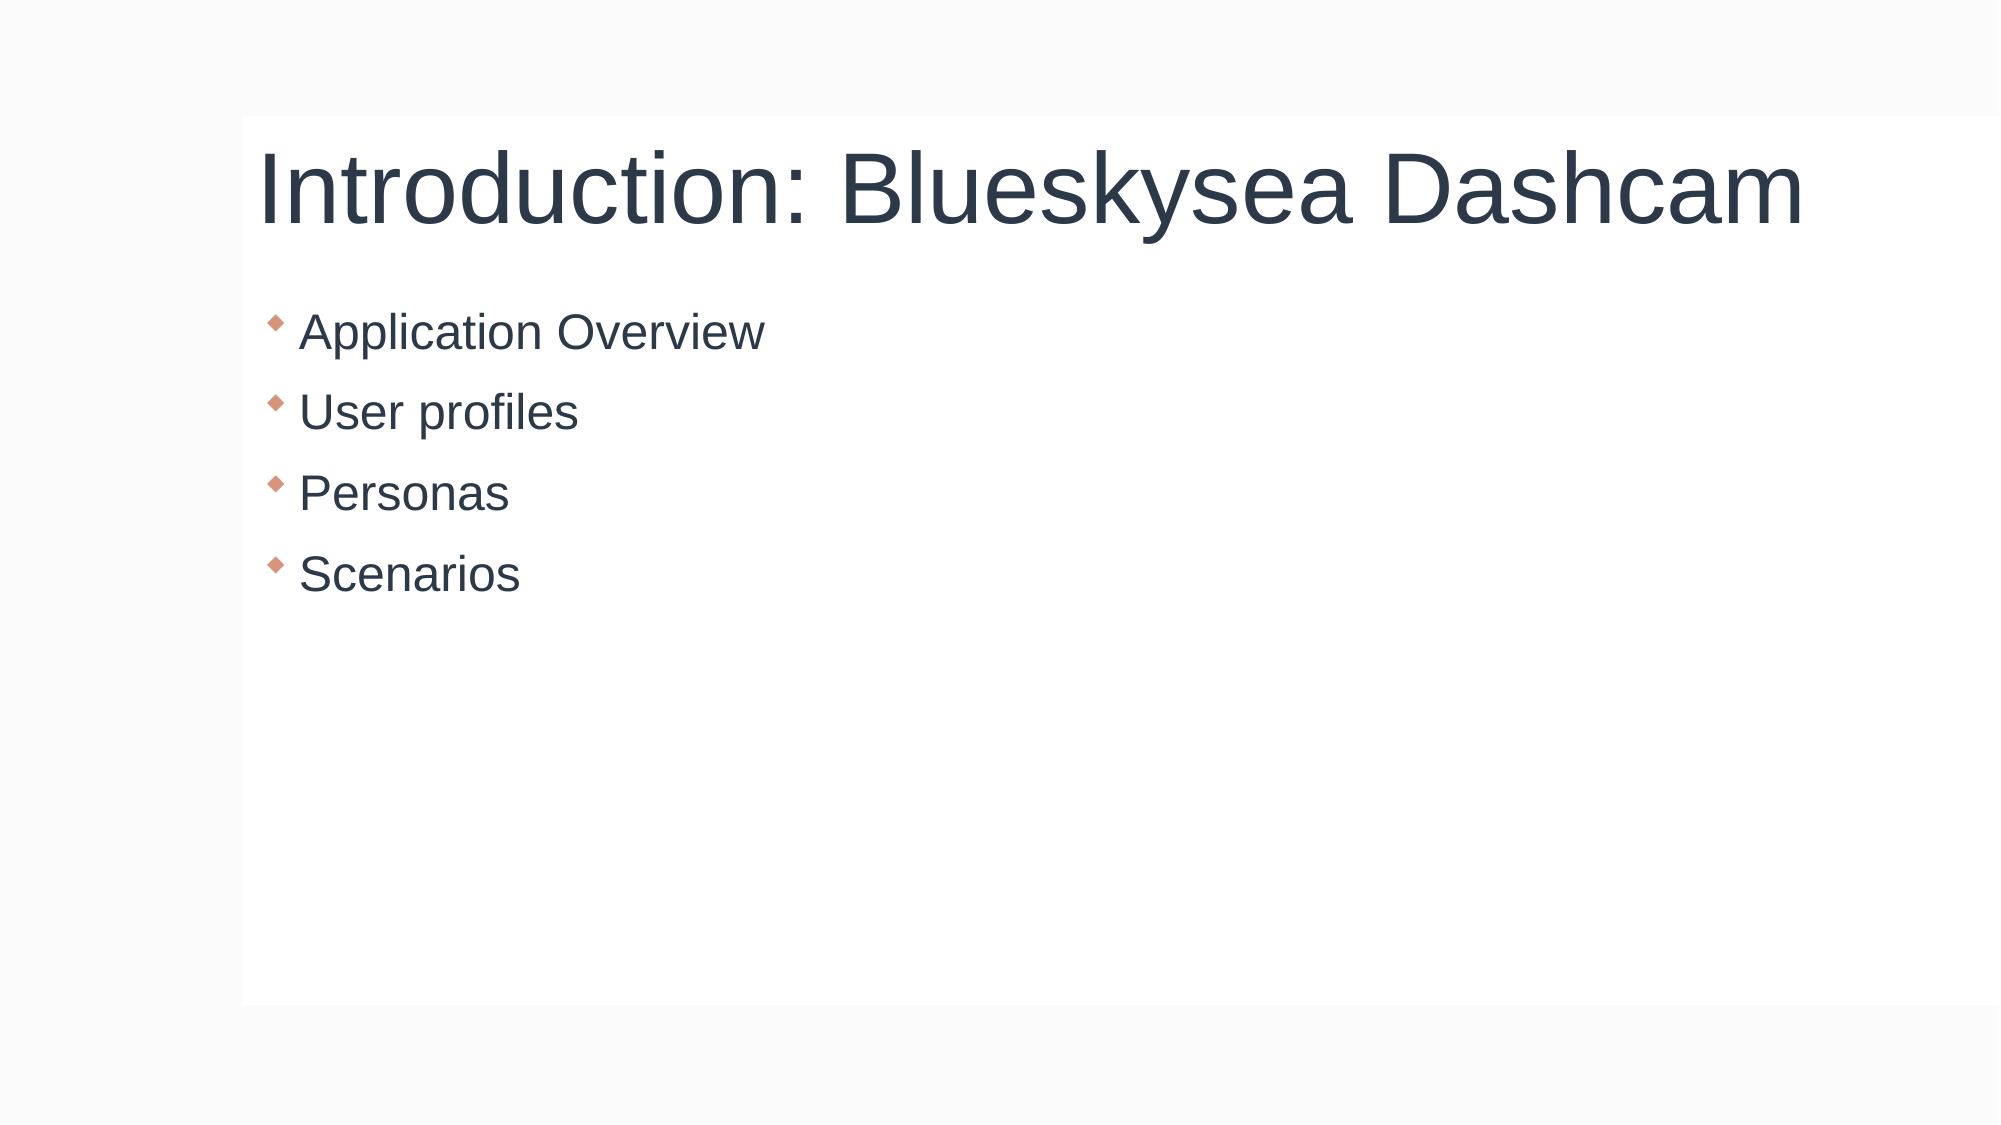

# Introduction: Blueskysea Dashcam
Application Overview
User profiles
Personas
Scenarios